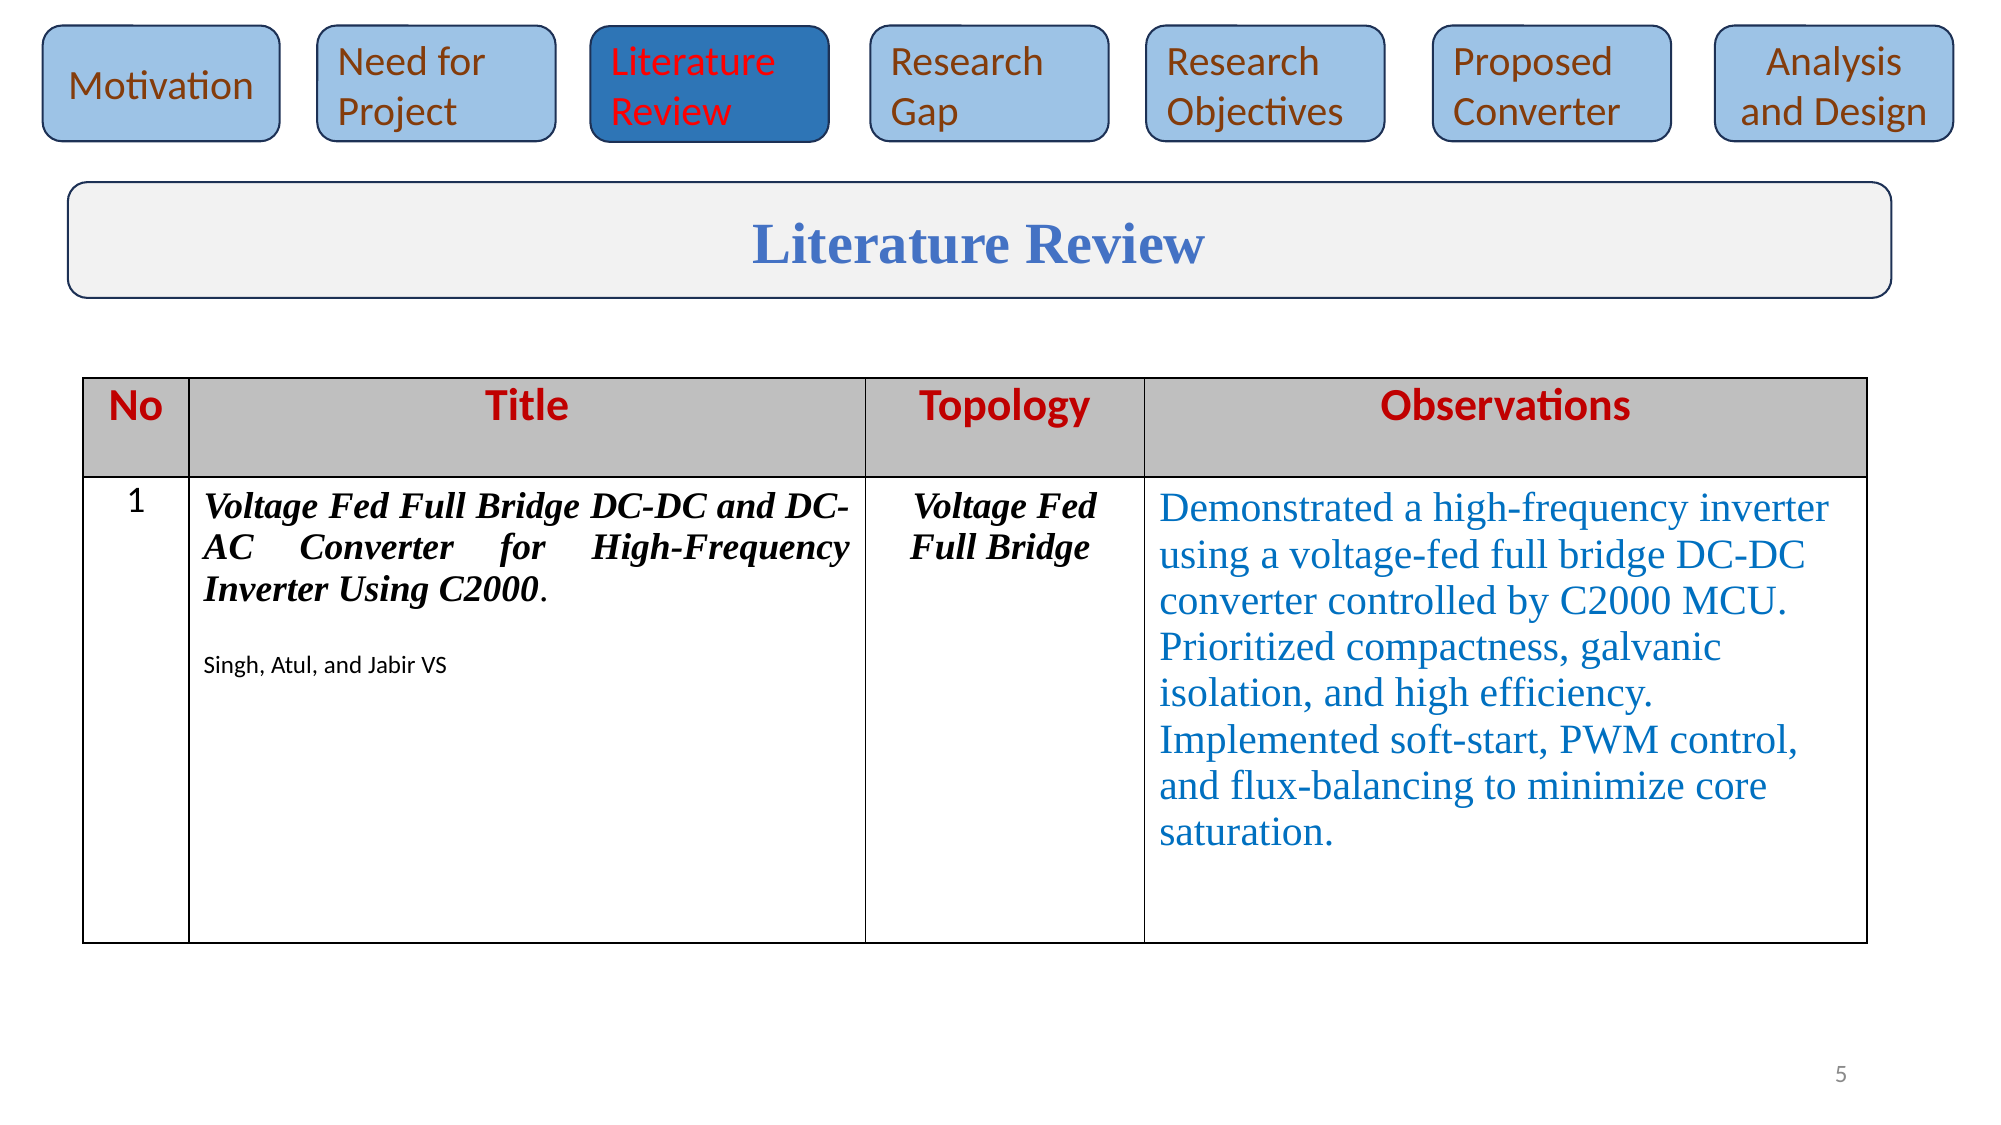

Research Gap
Research Objectives
Proposed Converter
Need for Project

Analysis and Design

Motivation
Literature Review
Literature Review
| No | Title | Topology | Observations |
| --- | --- | --- | --- |
| 1 | Voltage Fed Full Bridge DC-DC and DC-AC Converter for High-Frequency Inverter Using C2000. Singh, Atul, and Jabir VS | Voltage Fed Full Bridge | Demonstrated a high-frequency inverter using a voltage-fed full bridge DC-DC converter controlled by C2000 MCU. Prioritized compactness, galvanic isolation, and high efficiency. Implemented soft-start, PWM control, and flux-balancing to minimize core saturation. |
5